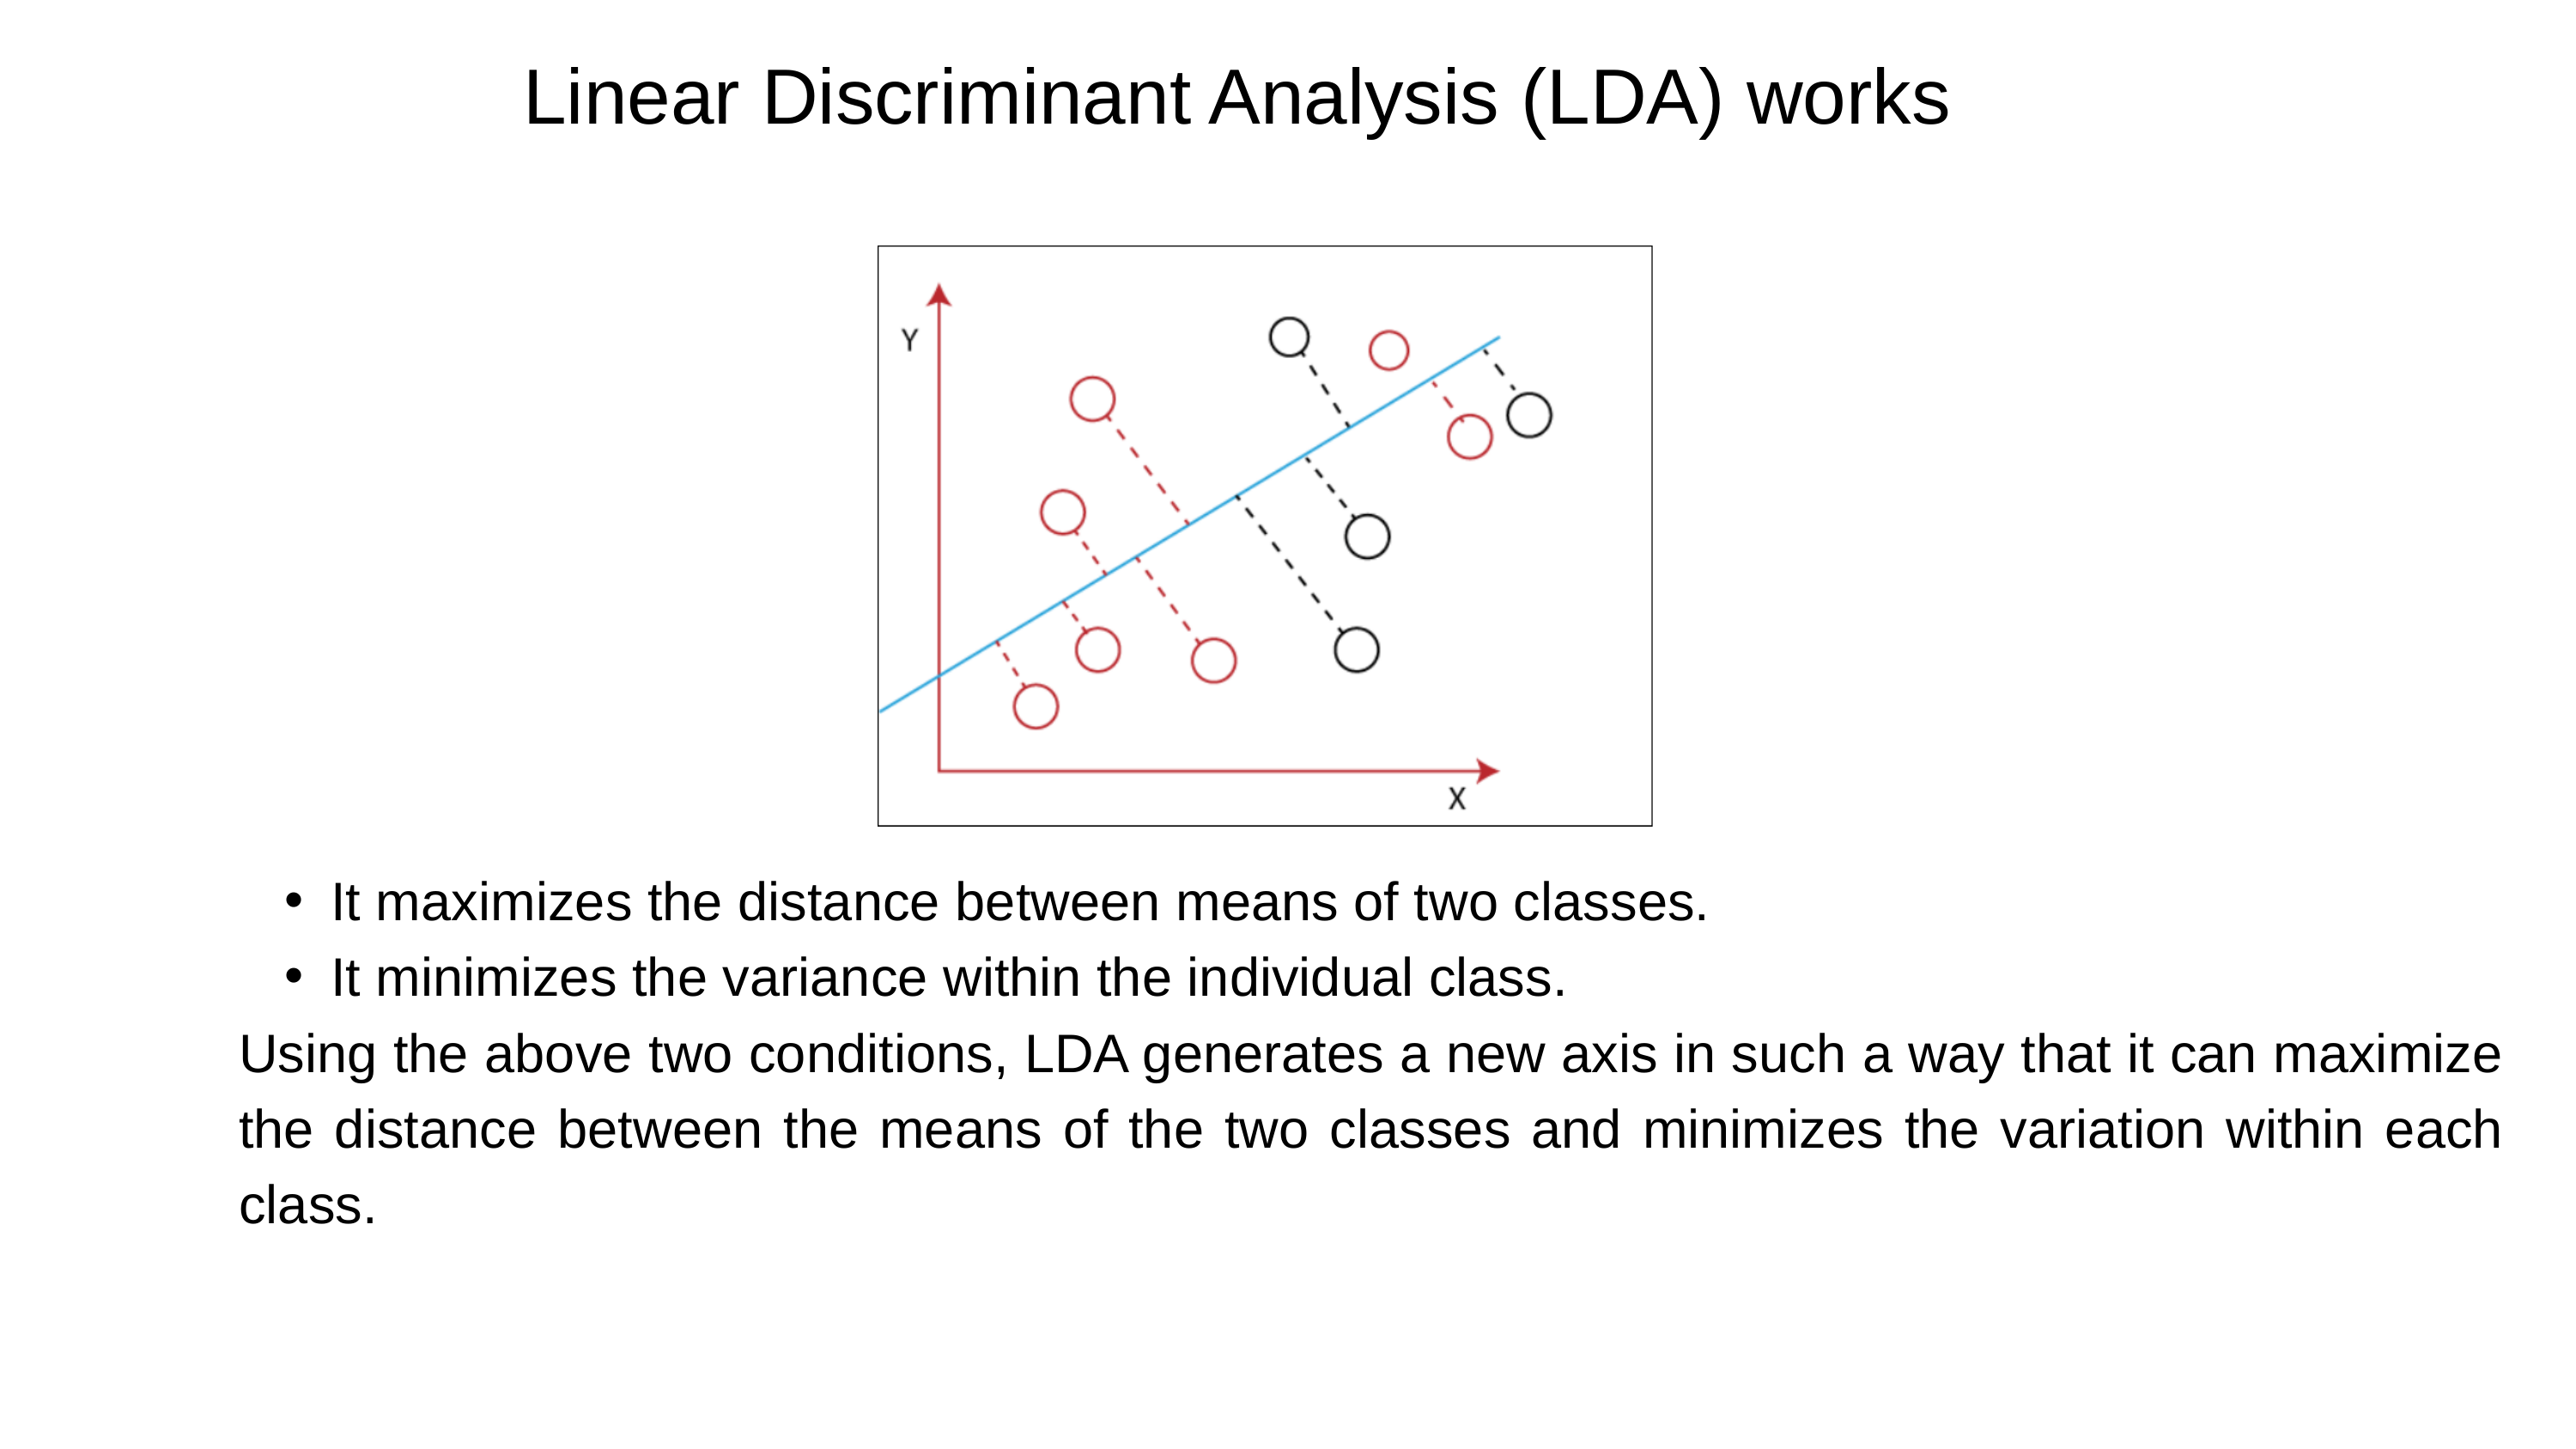

Linear Discriminant Analysis (LDA) works

It maximizes the distance between means of two classes.
It minimizes the variance within the individual class.
Using the above two conditions, LDA generates a new axis in such a way that it can maximize the distance between the means of the two classes and minimizes the variation within each class.